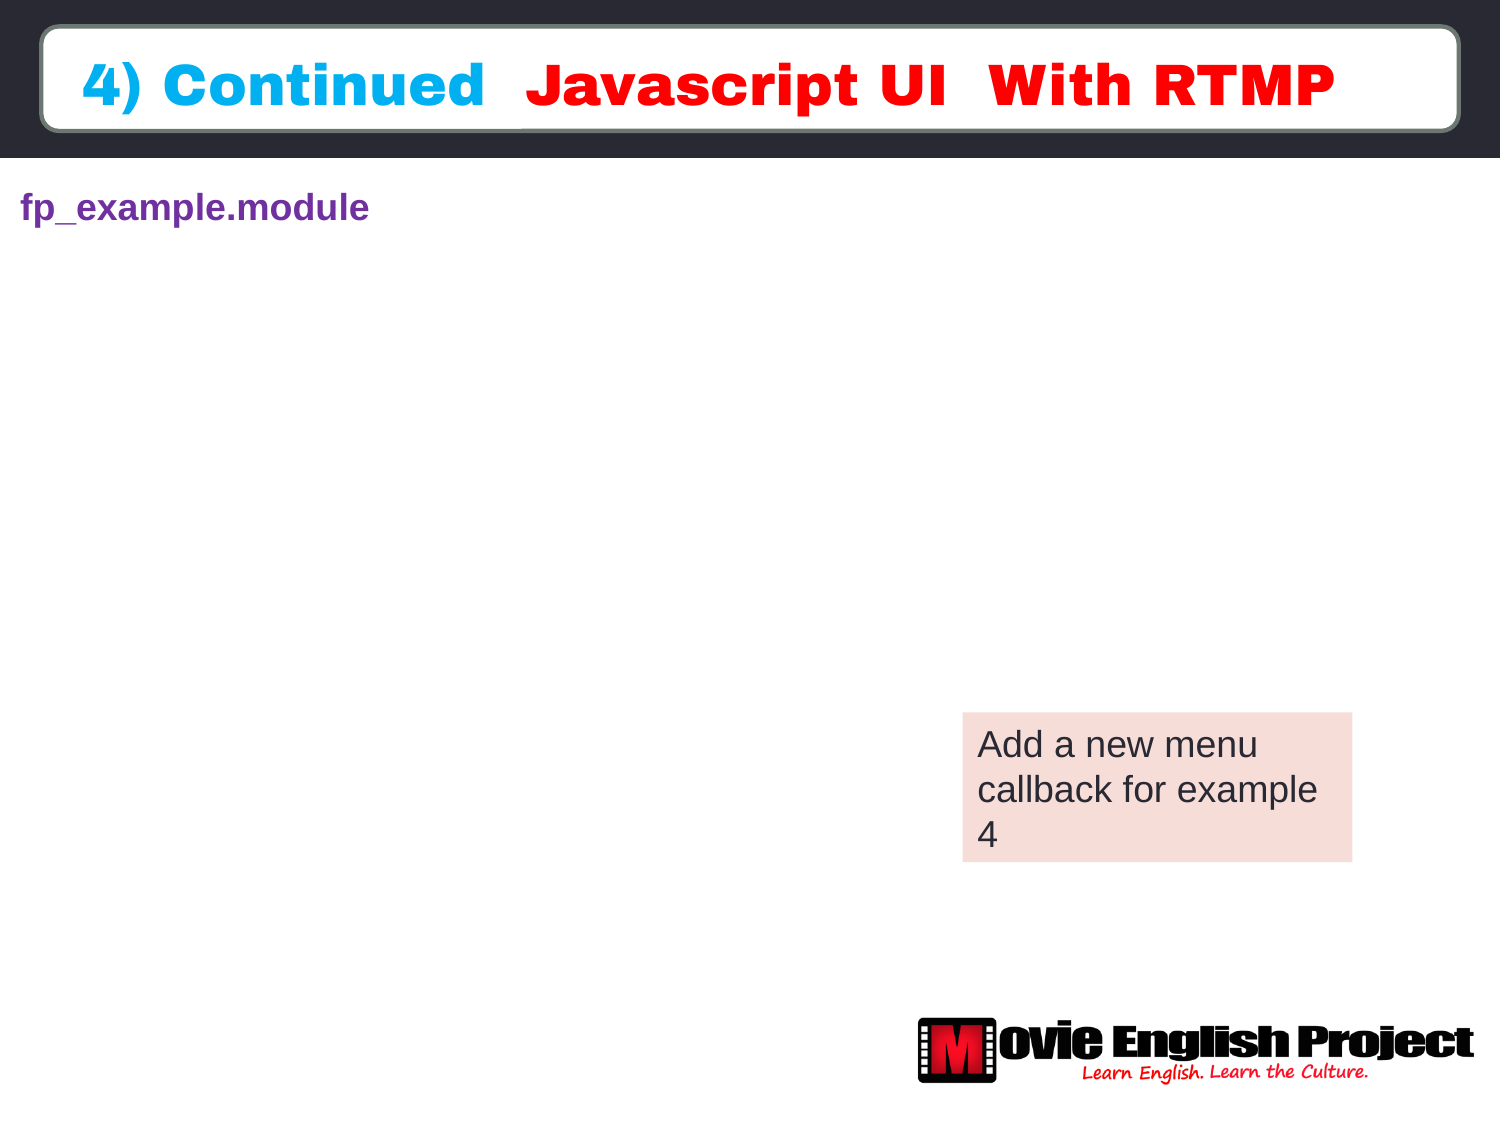

4) Continued  Javascript UI  With RTMP
fp_example.module
Add a new menu callback for example 4